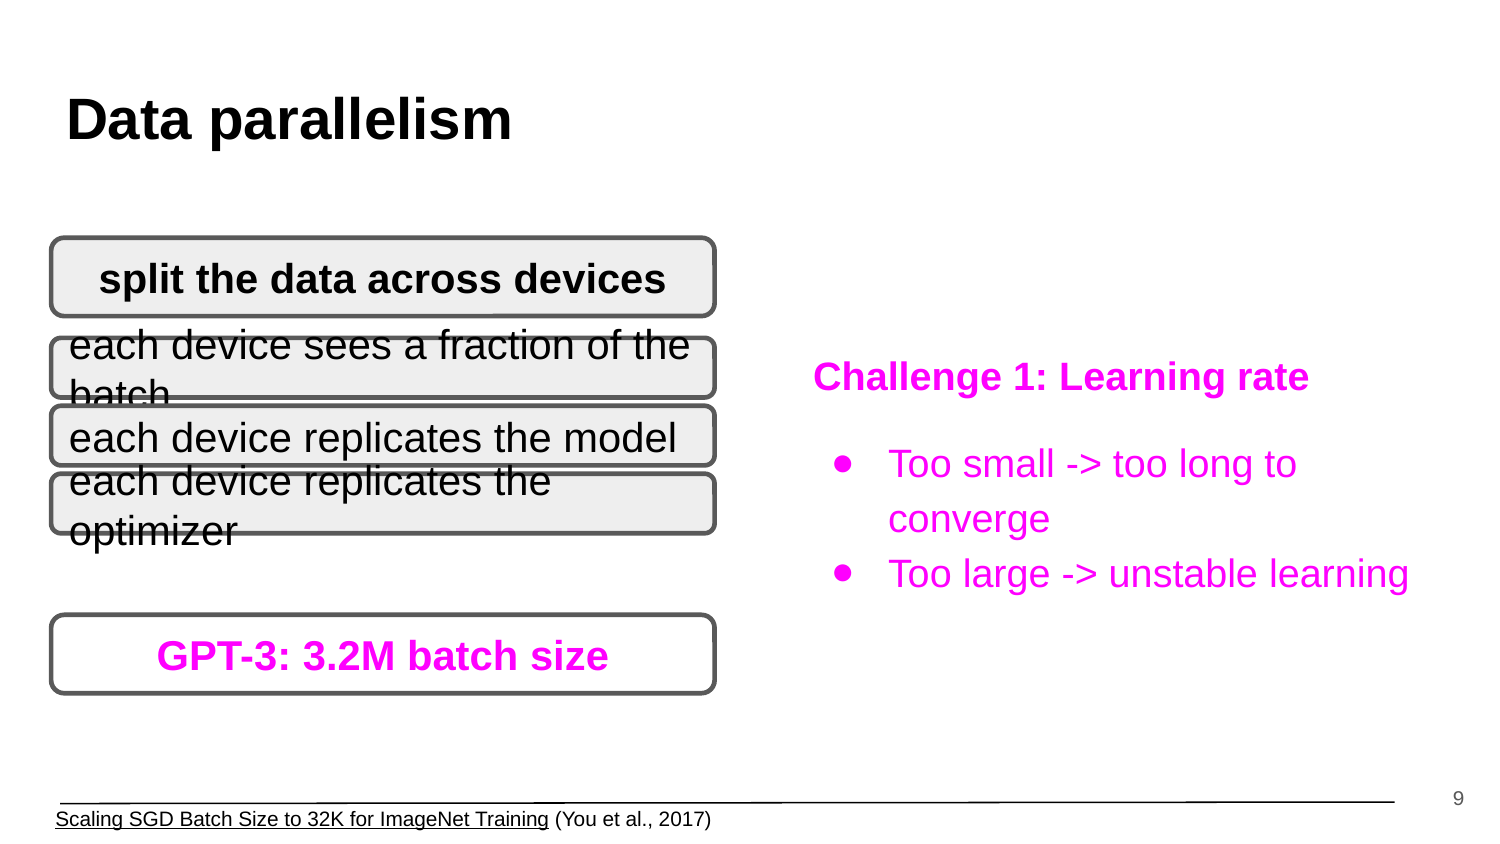

# Data parallelism
split the data across devices
Challenge 1: Learning rate
Too small -> too long to converge
Too large -> unstable learning
each device sees a fraction of the batch
each device replicates the model
each device replicates the optimizer
GPT-3: 3.2M batch size
9
Scaling SGD Batch Size to 32K for ImageNet Training (You et al., 2017)